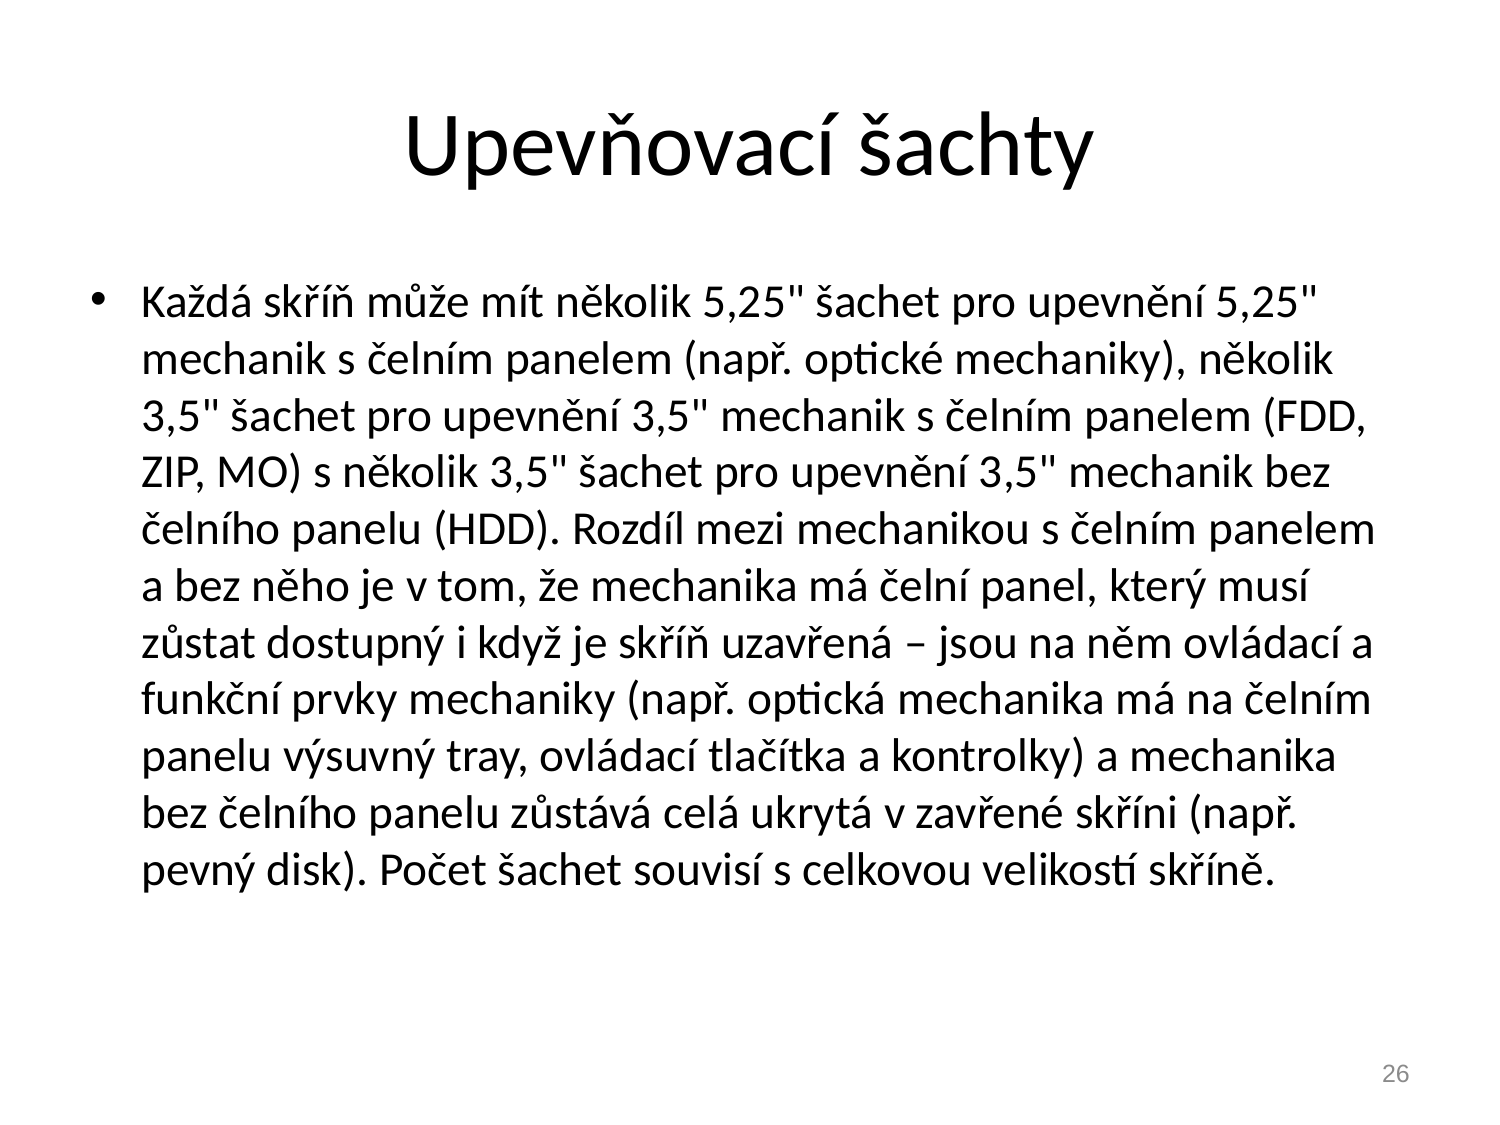

# Upevňovací šachty
Každá skříň může mít několik 5,25" šachet pro upevnění 5,25" mechanik s čelním panelem (např. optické mechaniky), několik 3,5" šachet pro upevnění 3,5" mechanik s čelním panelem (FDD, ZIP, MO) s několik 3,5" šachet pro upevnění 3,5" mechanik bez čelního panelu (HDD). Rozdíl mezi mechanikou s čelním panelem a bez něho je v tom, že mechanika má čelní panel, který musí zůstat dostupný i když je skříň uzavřená – jsou na něm ovládací a funkční prvky mechaniky (např. optická mechanika má na čelním panelu výsuvný tray, ovládací tlačítka a kontrolky) a mechanika bez čelního panelu zůstává celá ukrytá v zavřené skříni (např. pevný disk). Počet šachet souvisí s celkovou velikostí skříně.
26